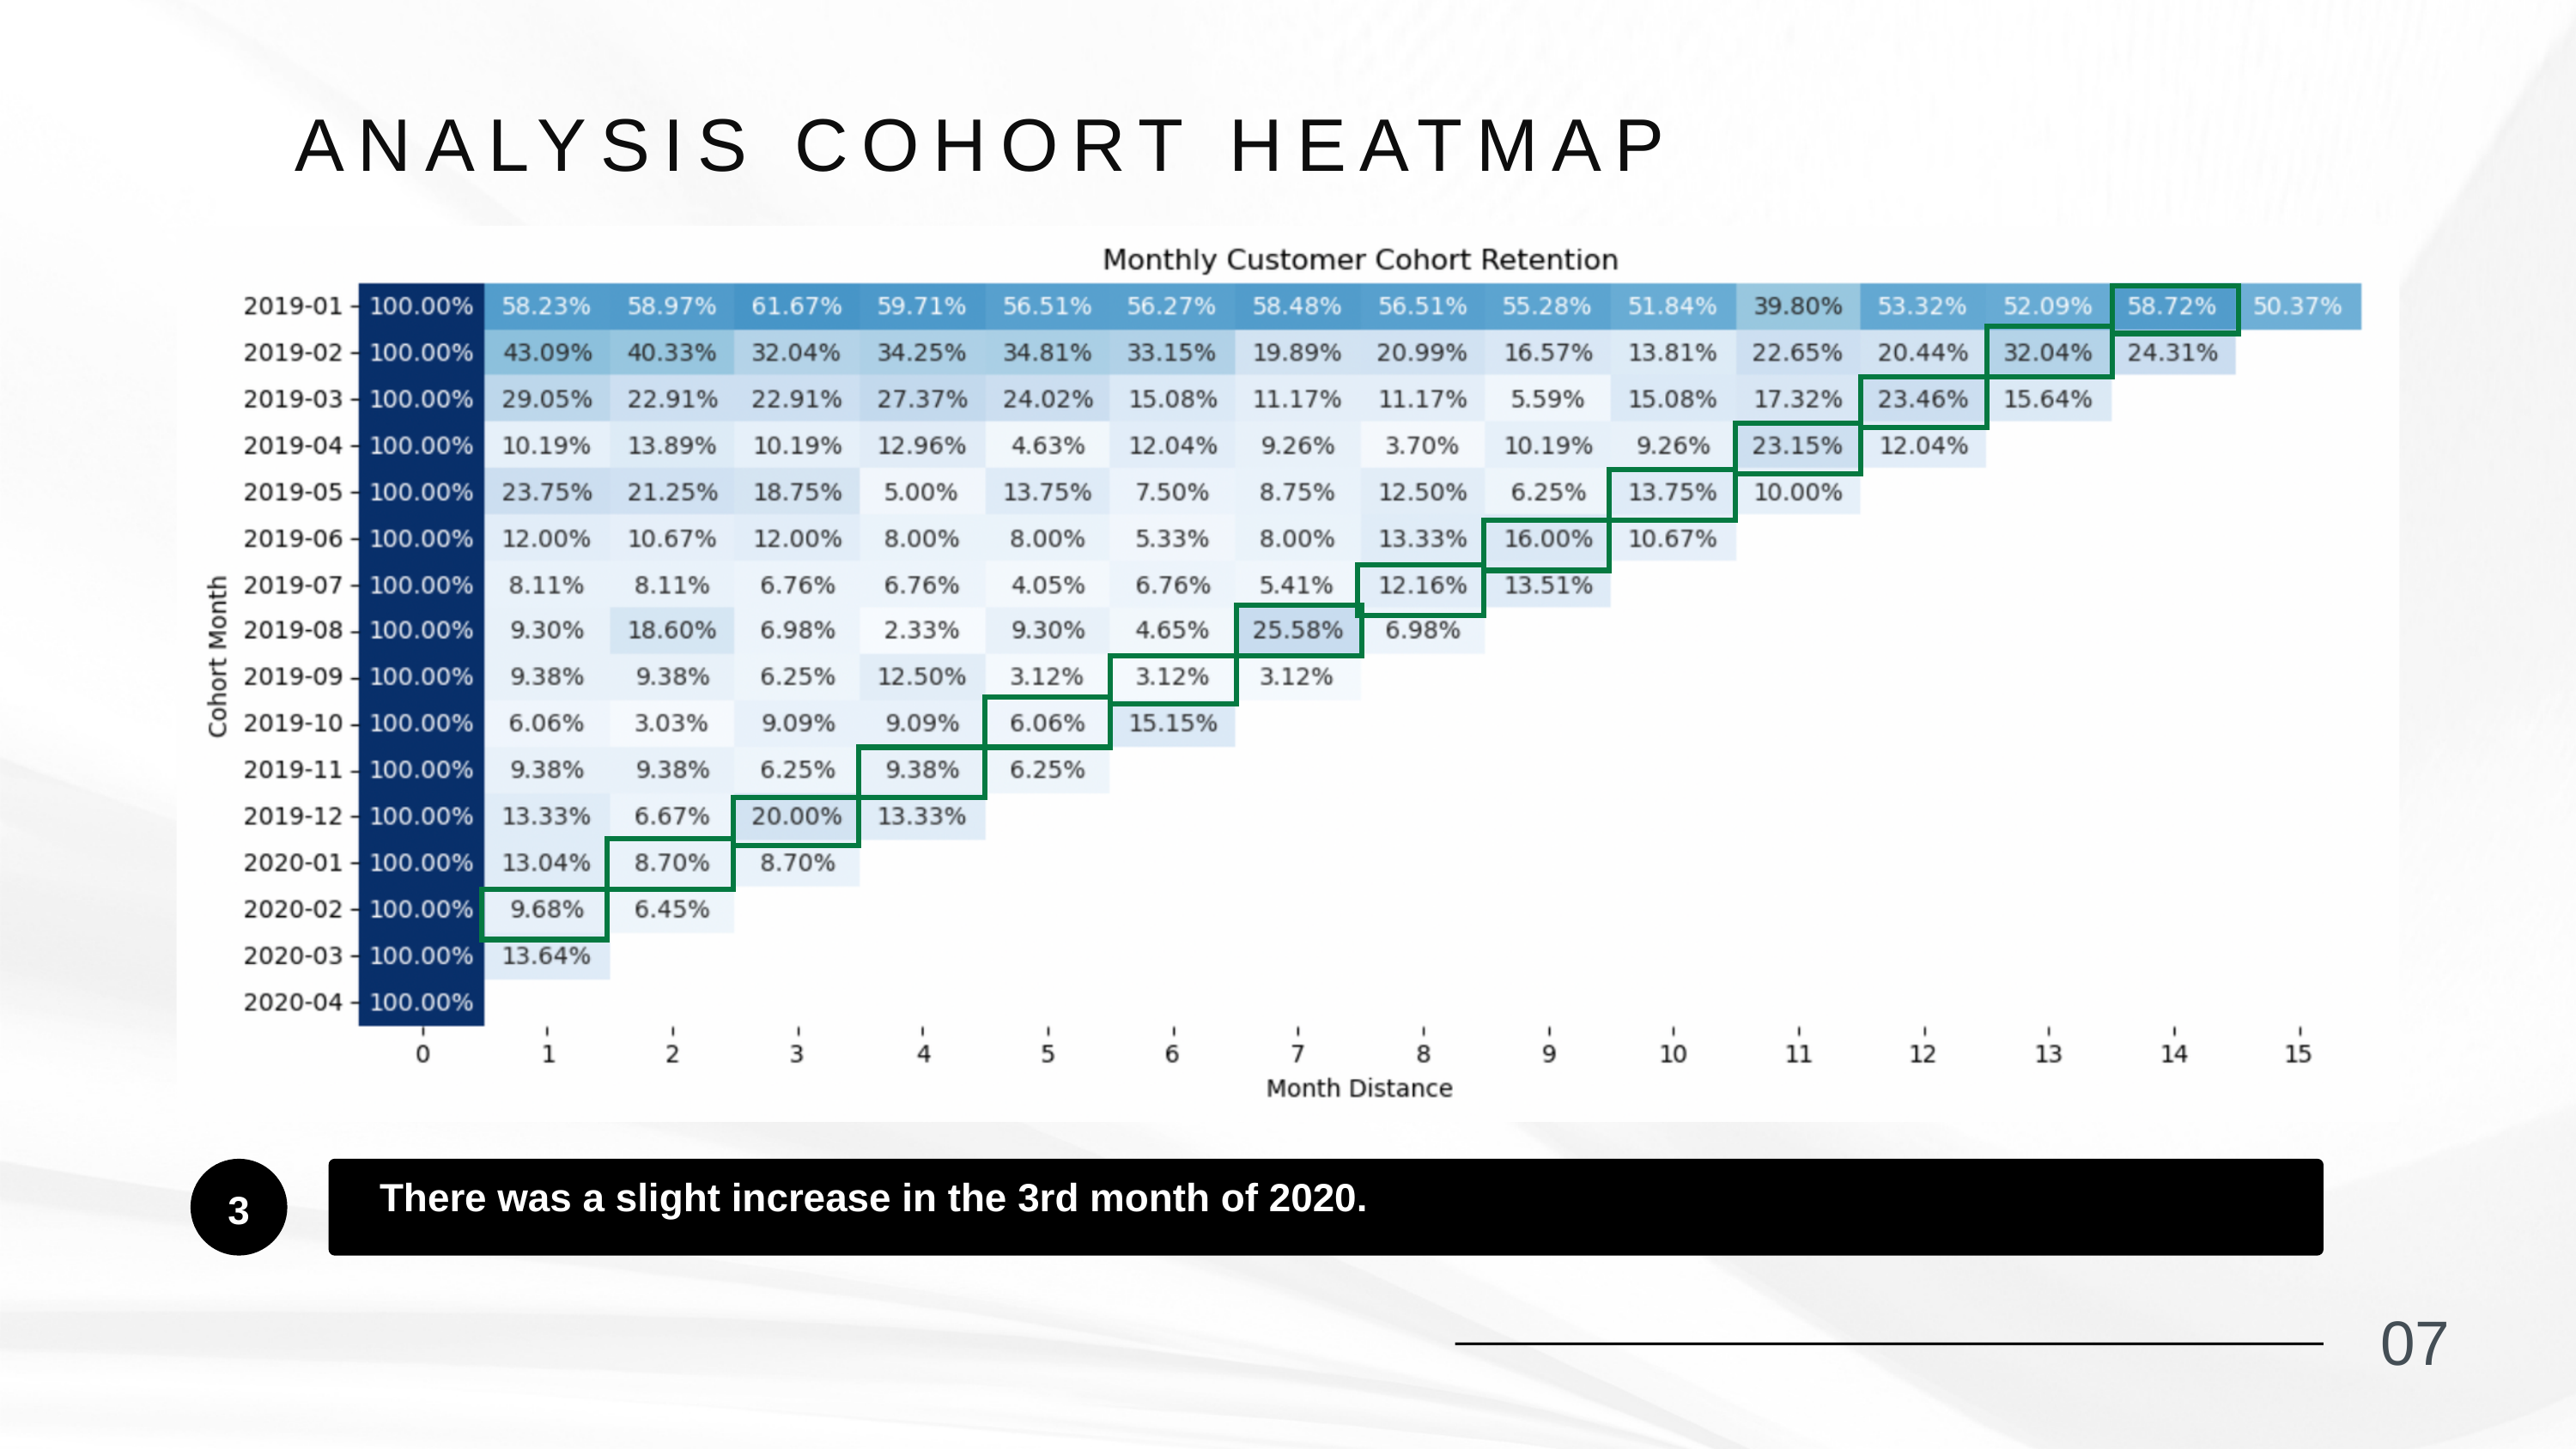

ANALYSIS COHORT HEATMAP

3

    There was a slight increase in the 3rd month of 2020.
07